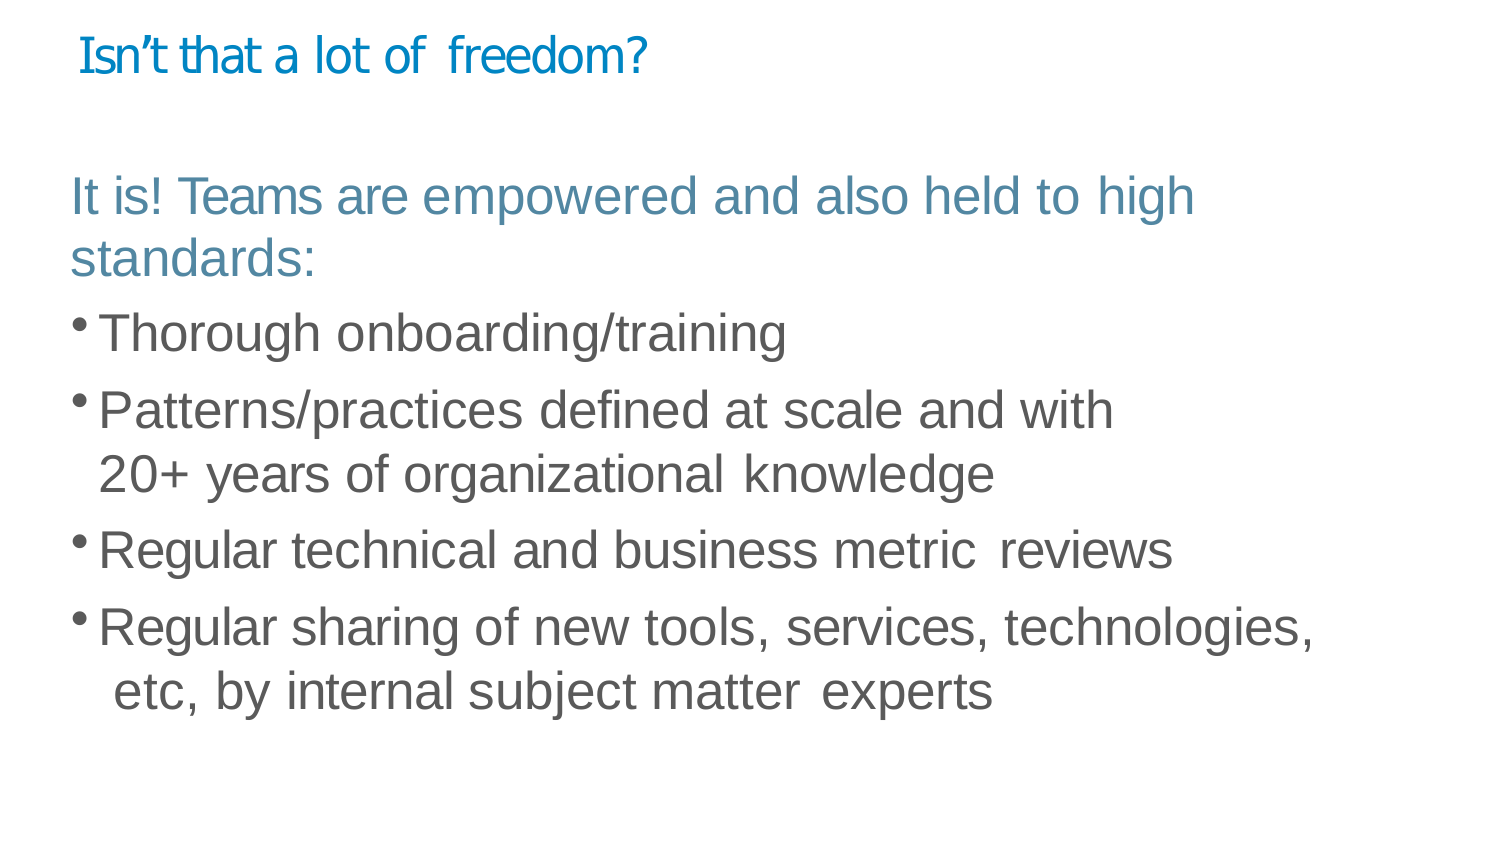

# Isn’t that a lot of freedom?
It is! Teams are empowered and also held to high  standards:
Thorough onboarding/training
Patterns/practices defined at scale and with  20+ years of organizational knowledge
Regular technical and business metric reviews
Regular sharing of new tools, services, technologies,  etc, by internal subject matter experts